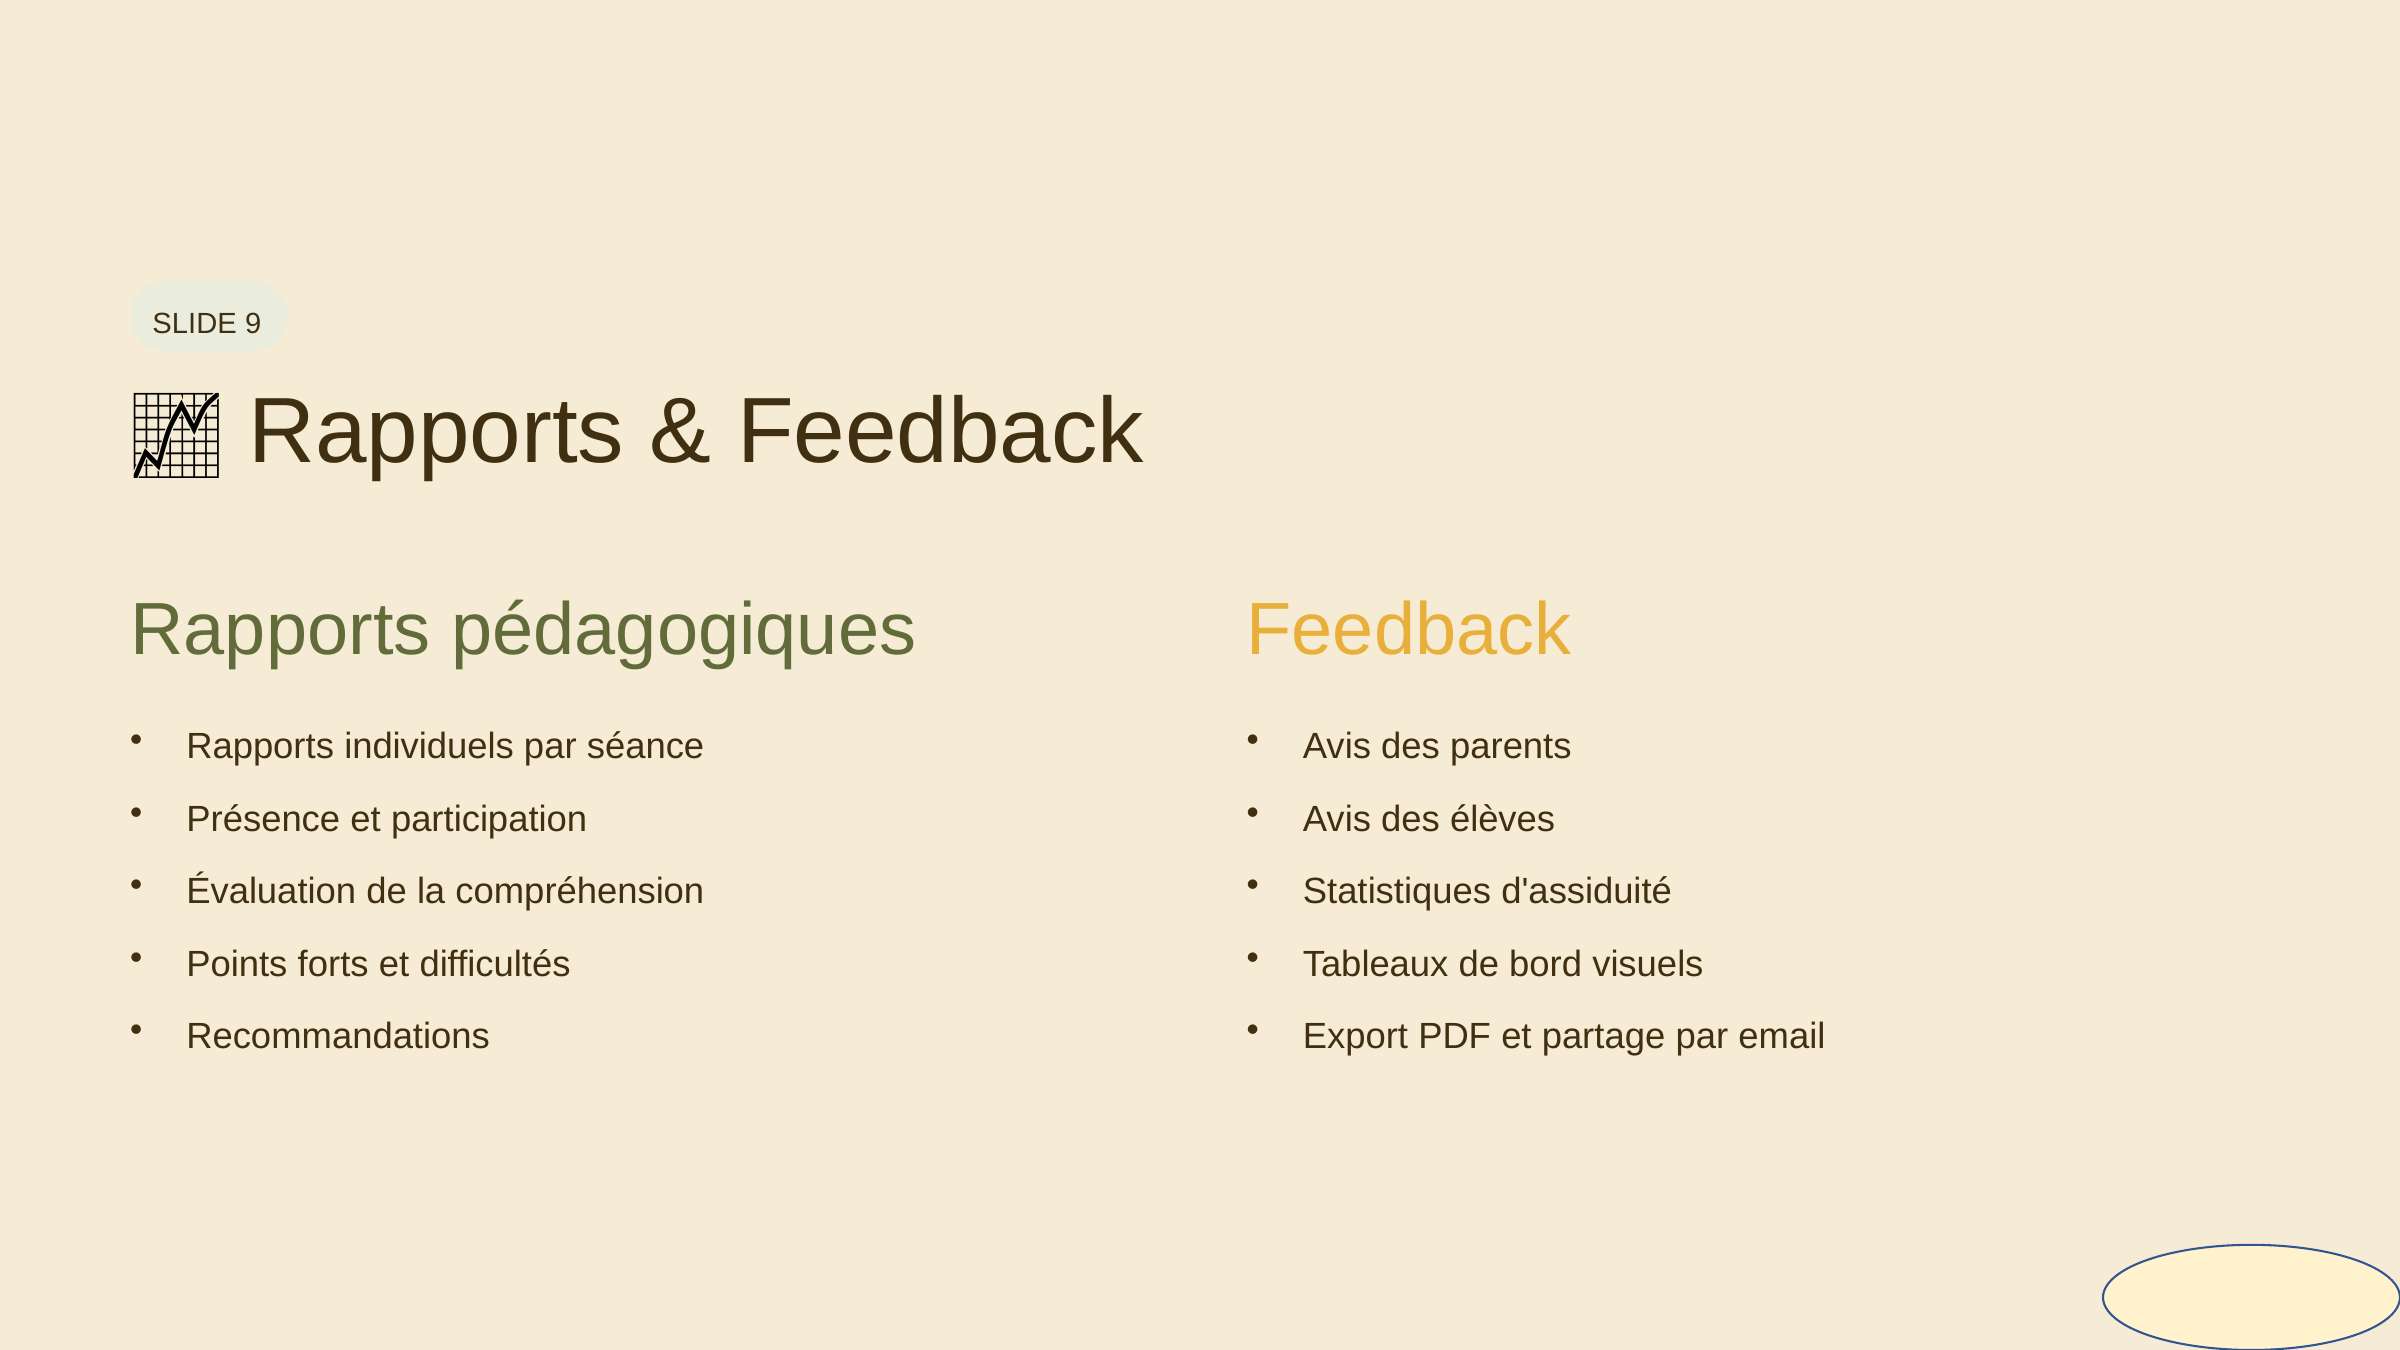

SLIDE 9
📈 Rapports & Feedback
Rapports pédagogiques
Feedback
Rapports individuels par séance
Avis des parents
Présence et participation
Avis des élèves
Évaluation de la compréhension
Statistiques d'assiduité
Points forts et difficultés
Tableaux de bord visuels
Recommandations
Export PDF et partage par email